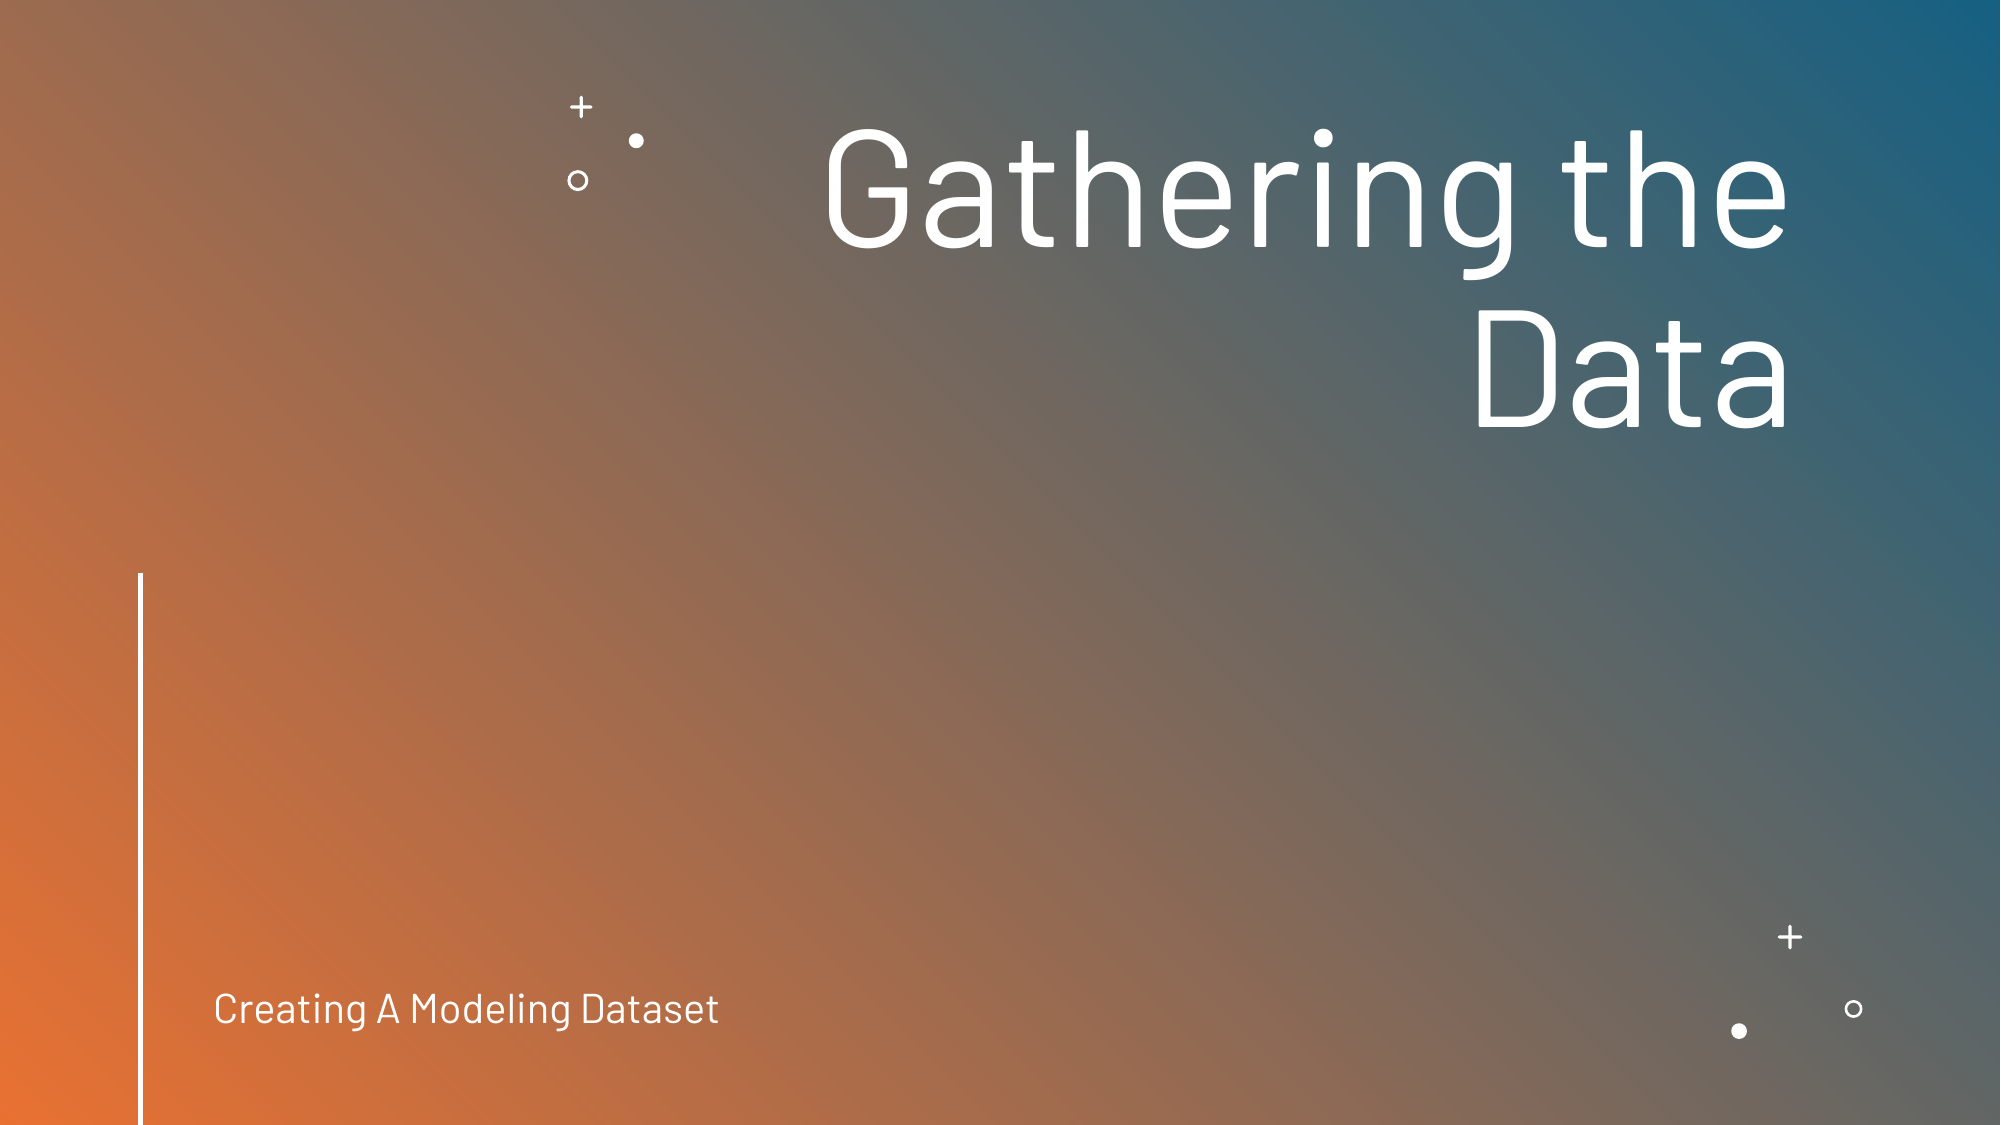

# Gathering the Data

Creating A Modeling Dataset